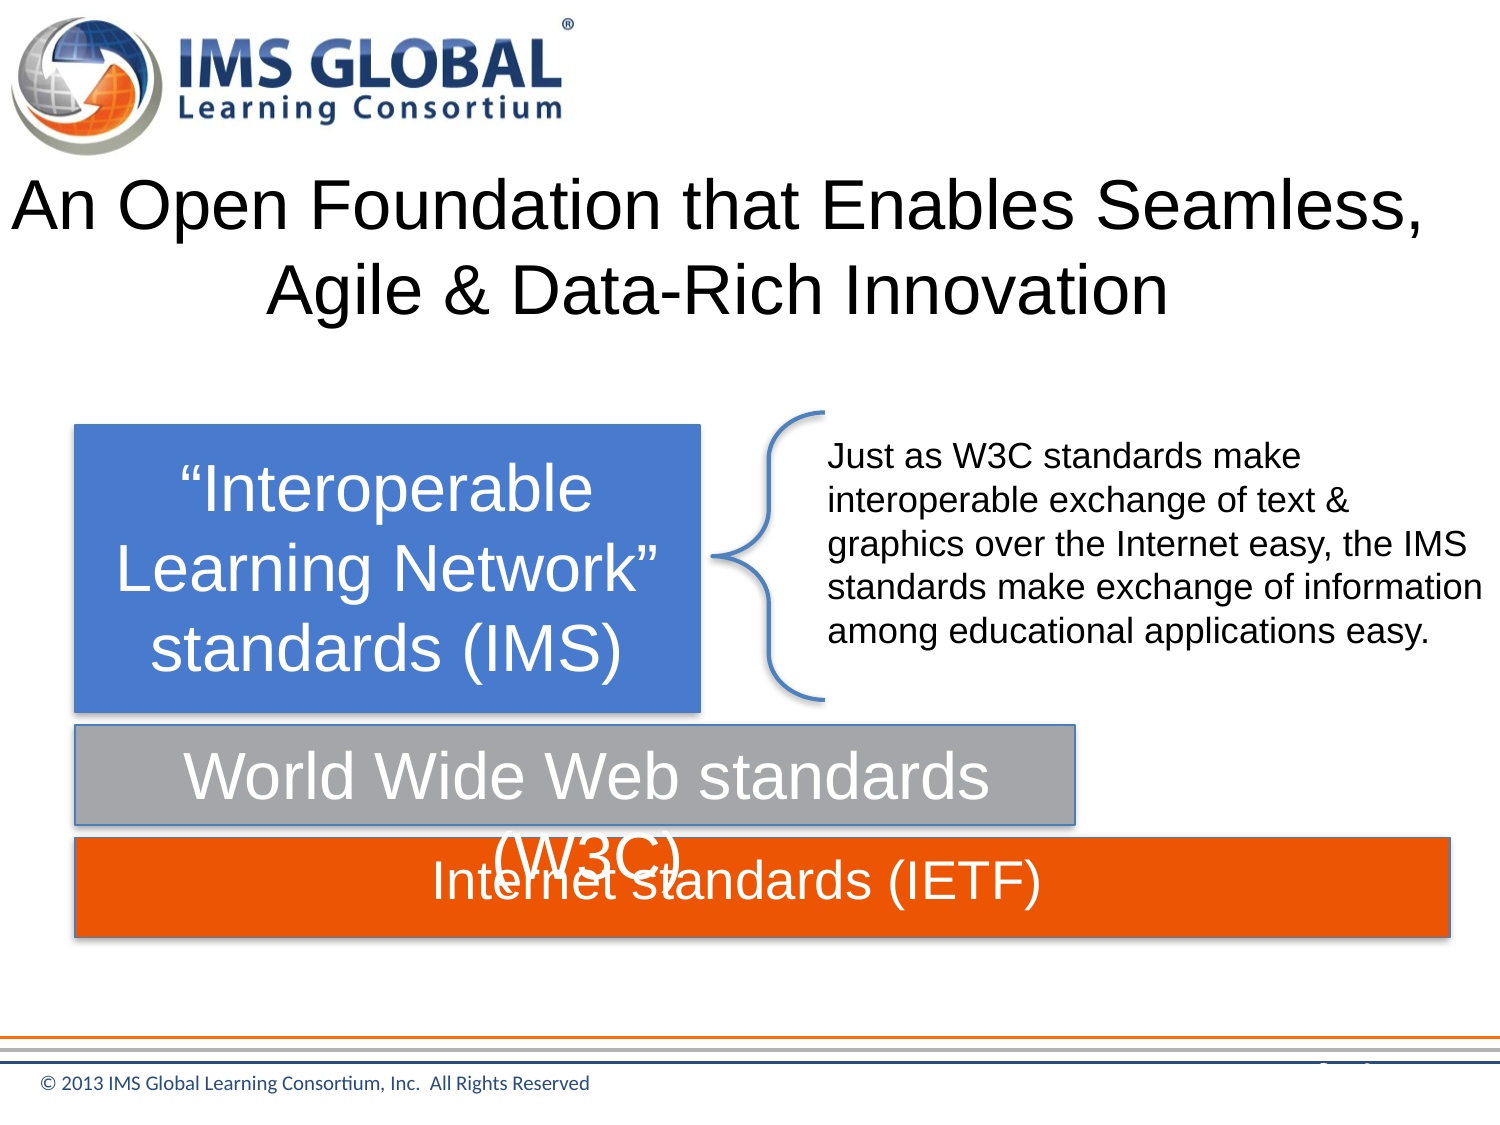

# An Open Foundation that Enables Seamless, Agile & Data-Rich Innovation

Just as W3C standards make interoperable exchange of text & graphics over the Internet easy, the IMS standards make exchange of information among educational applications easy.
“Interoperable Learning Network” standards (IMS)

World Wide Web standards (W3C)

Internet standards (IETF)
Page 3